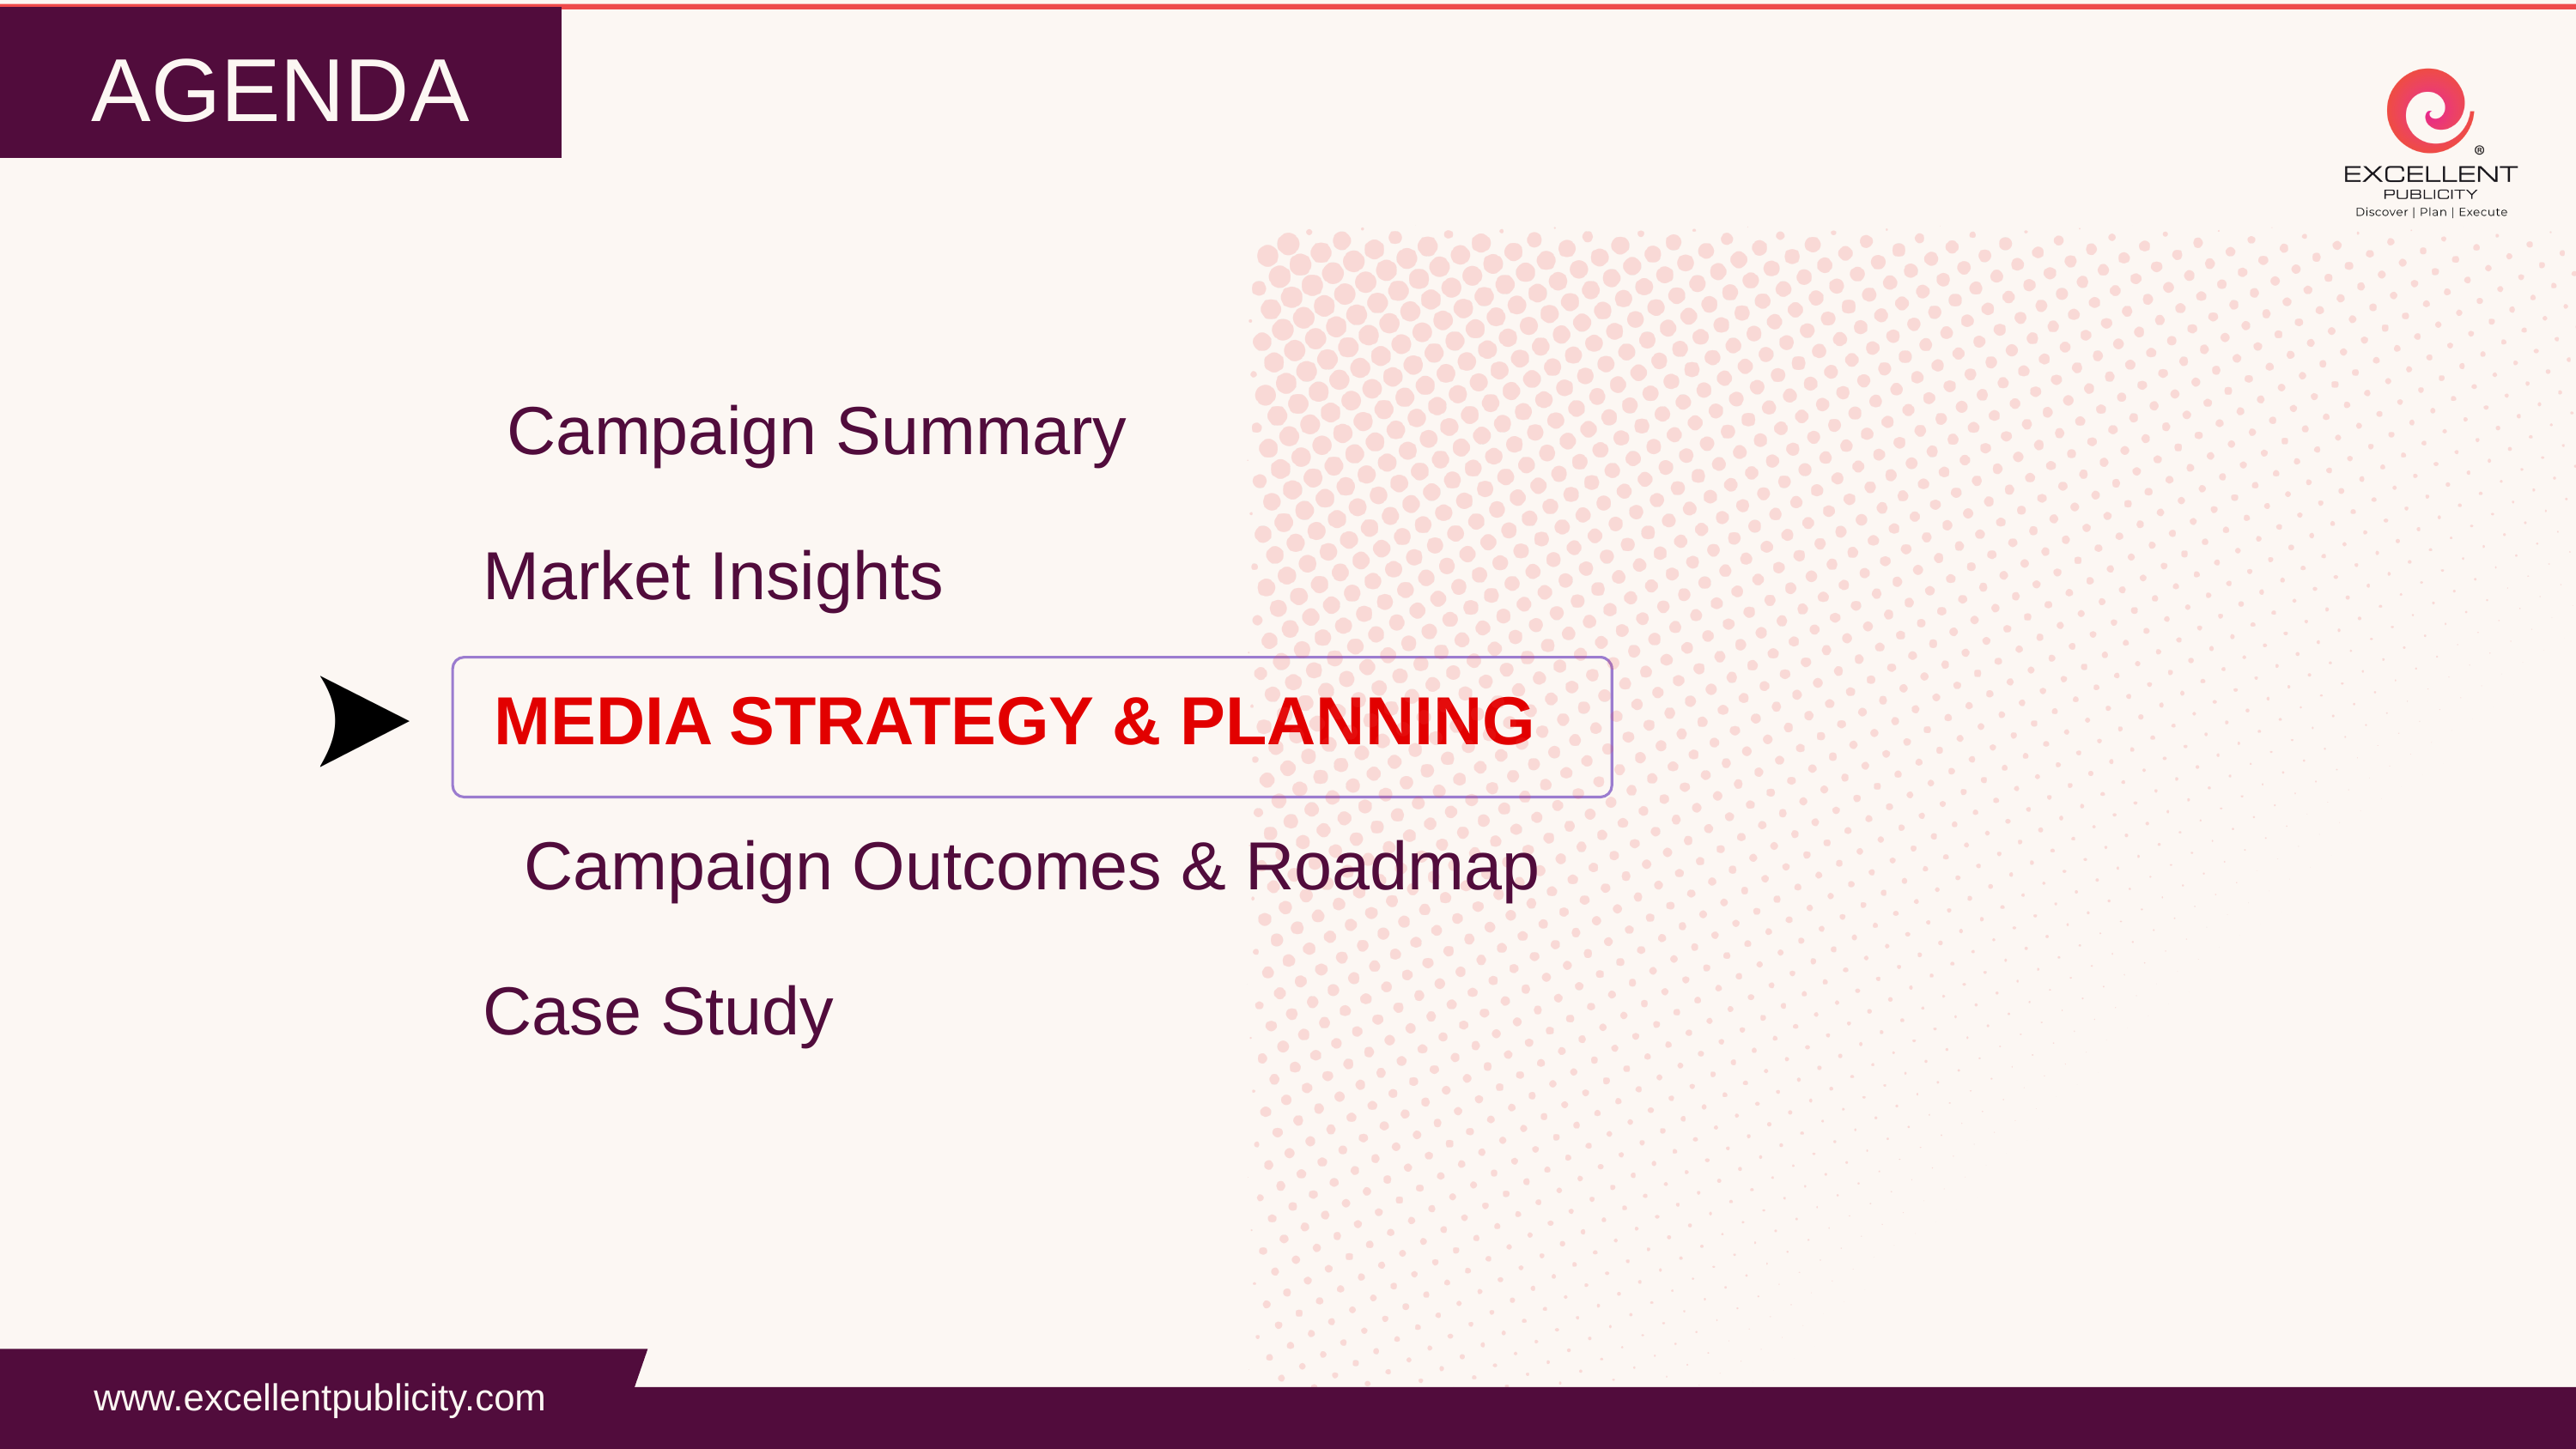

AGENDA

Campaign Summary
Market Insights

MEDIA STRATEGY & PLANNING

Campaign Outcomes & Roadmap
Case Study

www.excellentpublicity.com